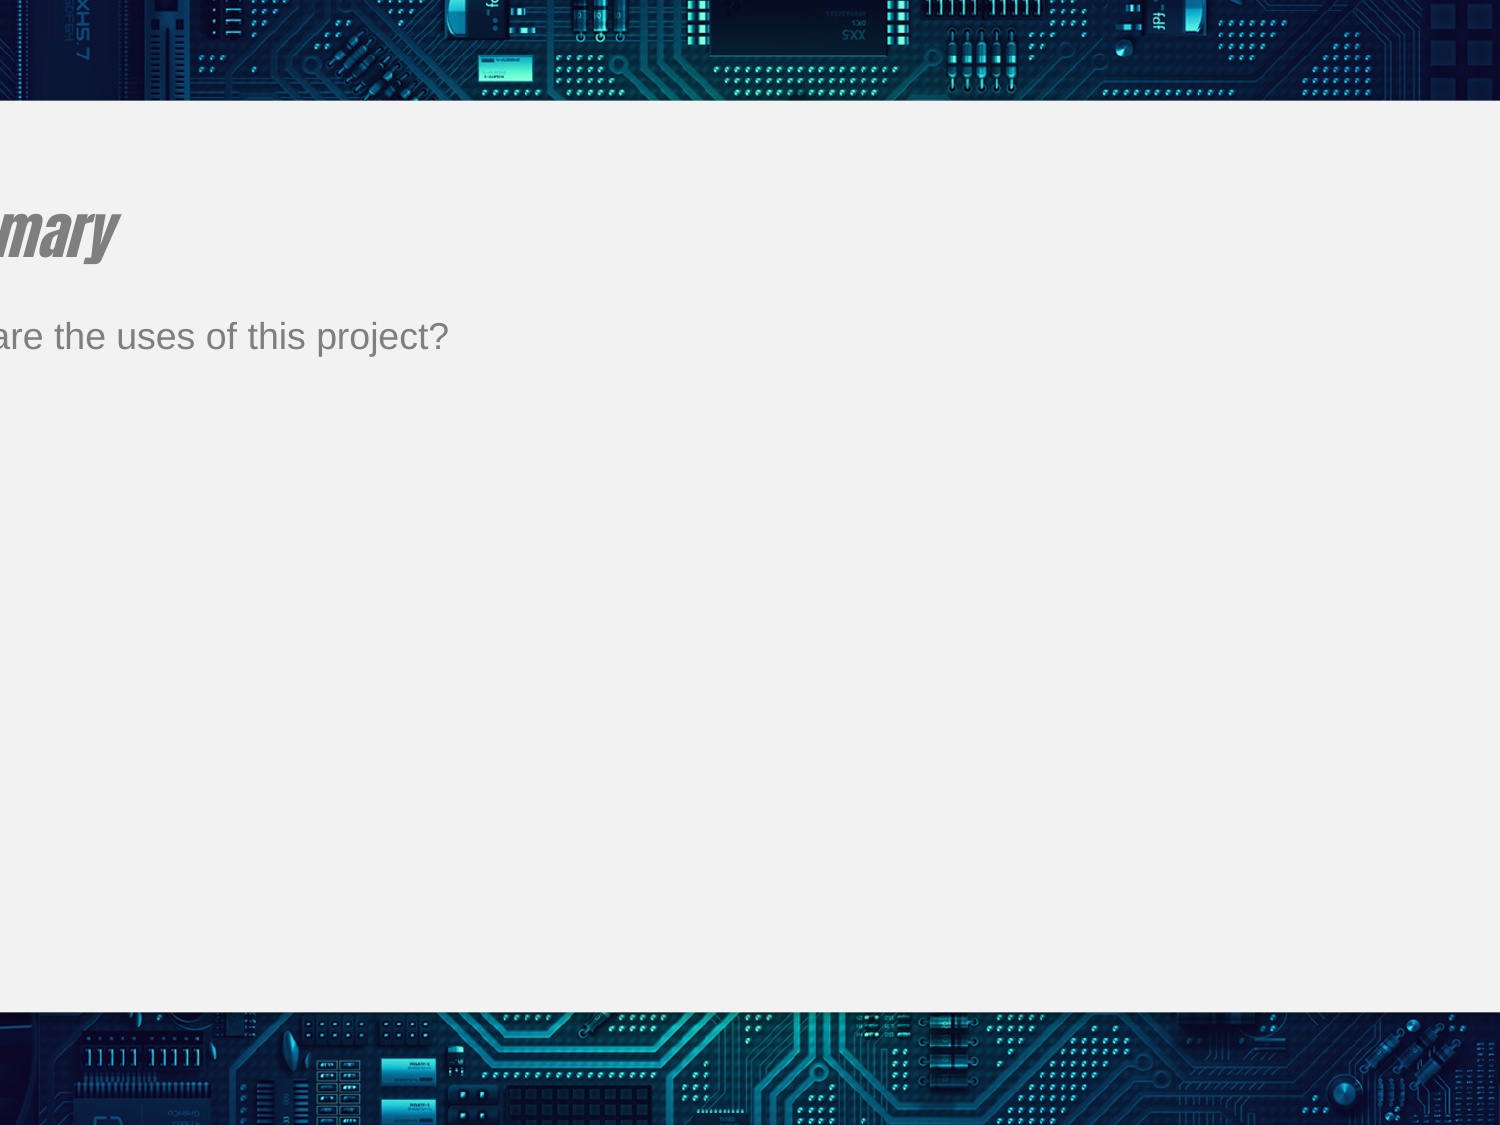

# Summary

What are the uses of this project?